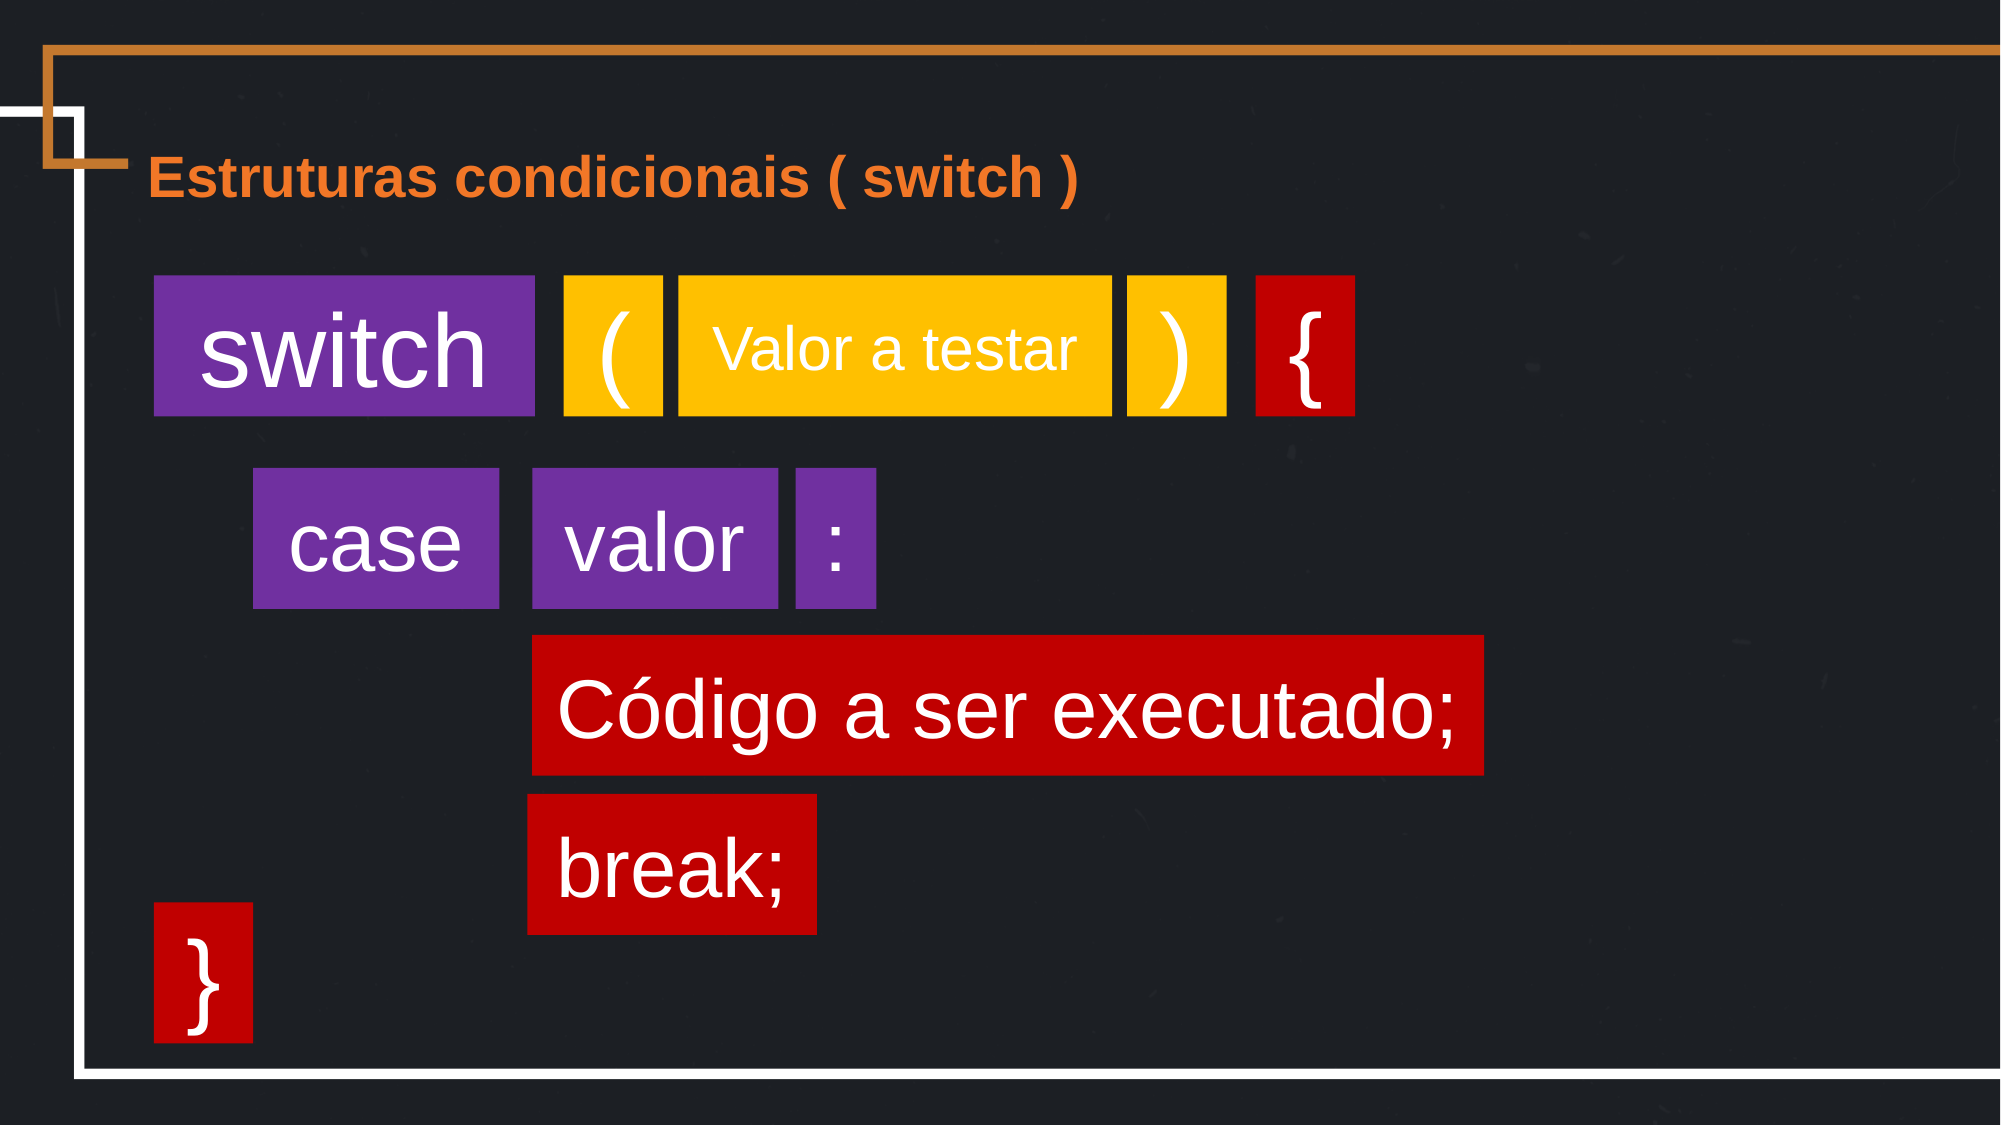

Estruturas condicionais ( switch )
switch
Valor a testar
)
{
(
case
valor
:
Código a ser executado;
break;
}